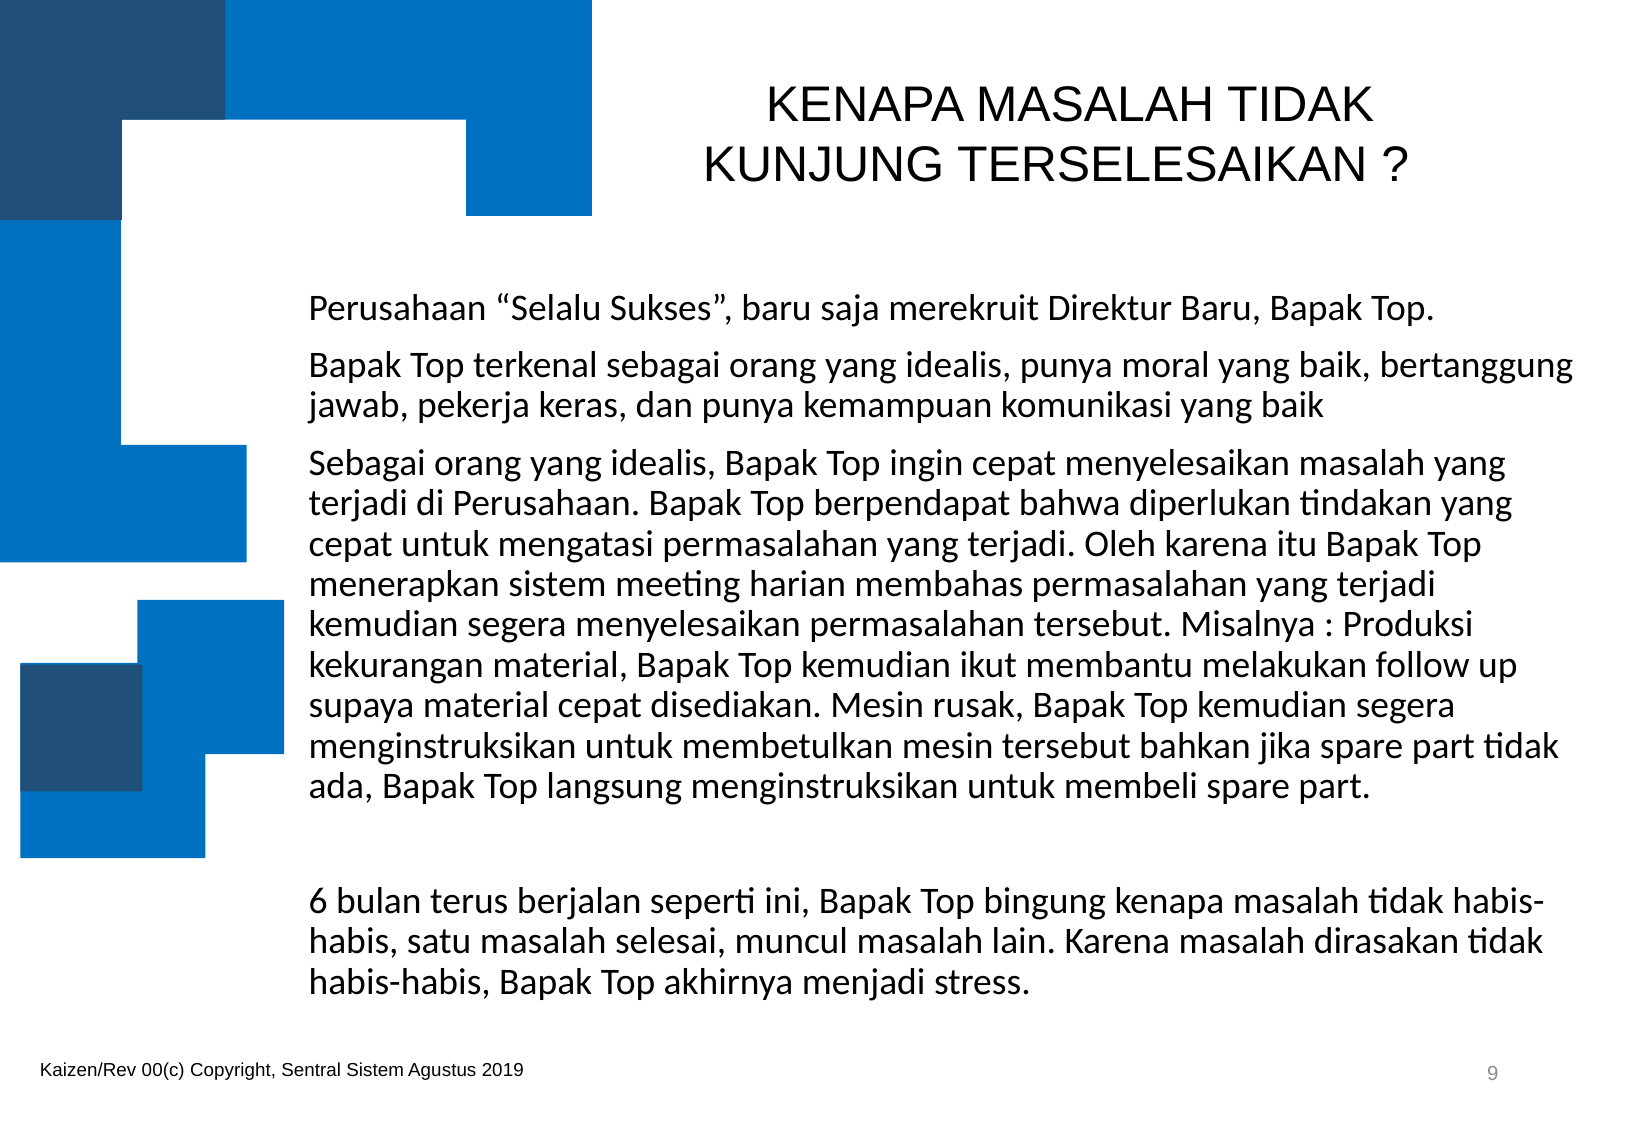

KENAPA MASALAH TIDAK KUNJUNG TERSELESAIKAN ?
Perusahaan “Selalu Sukses”, baru saja merekruit Direktur Baru, Bapak Top.
Bapak Top terkenal sebagai orang yang idealis, punya moral yang baik, bertanggung jawab, pekerja keras, dan punya kemampuan komunikasi yang baik
Sebagai orang yang idealis, Bapak Top ingin cepat menyelesaikan masalah yang terjadi di Perusahaan. Bapak Top berpendapat bahwa diperlukan tindakan yang cepat untuk mengatasi permasalahan yang terjadi. Oleh karena itu Bapak Top menerapkan sistem meeting harian membahas permasalahan yang terjadi kemudian segera menyelesaikan permasalahan tersebut. Misalnya : Produksi kekurangan material, Bapak Top kemudian ikut membantu melakukan follow up supaya material cepat disediakan. Mesin rusak, Bapak Top kemudian segera menginstruksikan untuk membetulkan mesin tersebut bahkan jika spare part tidak ada, Bapak Top langsung menginstruksikan untuk membeli spare part.

6 bulan terus berjalan seperti ini, Bapak Top bingung kenapa masalah tidak habis-habis, satu masalah selesai, muncul masalah lain. Karena masalah dirasakan tidak habis-habis, Bapak Top akhirnya menjadi stress.

9
Kaizen/Rev 00(c) Copyright, Sentral Sistem Agustus 2019